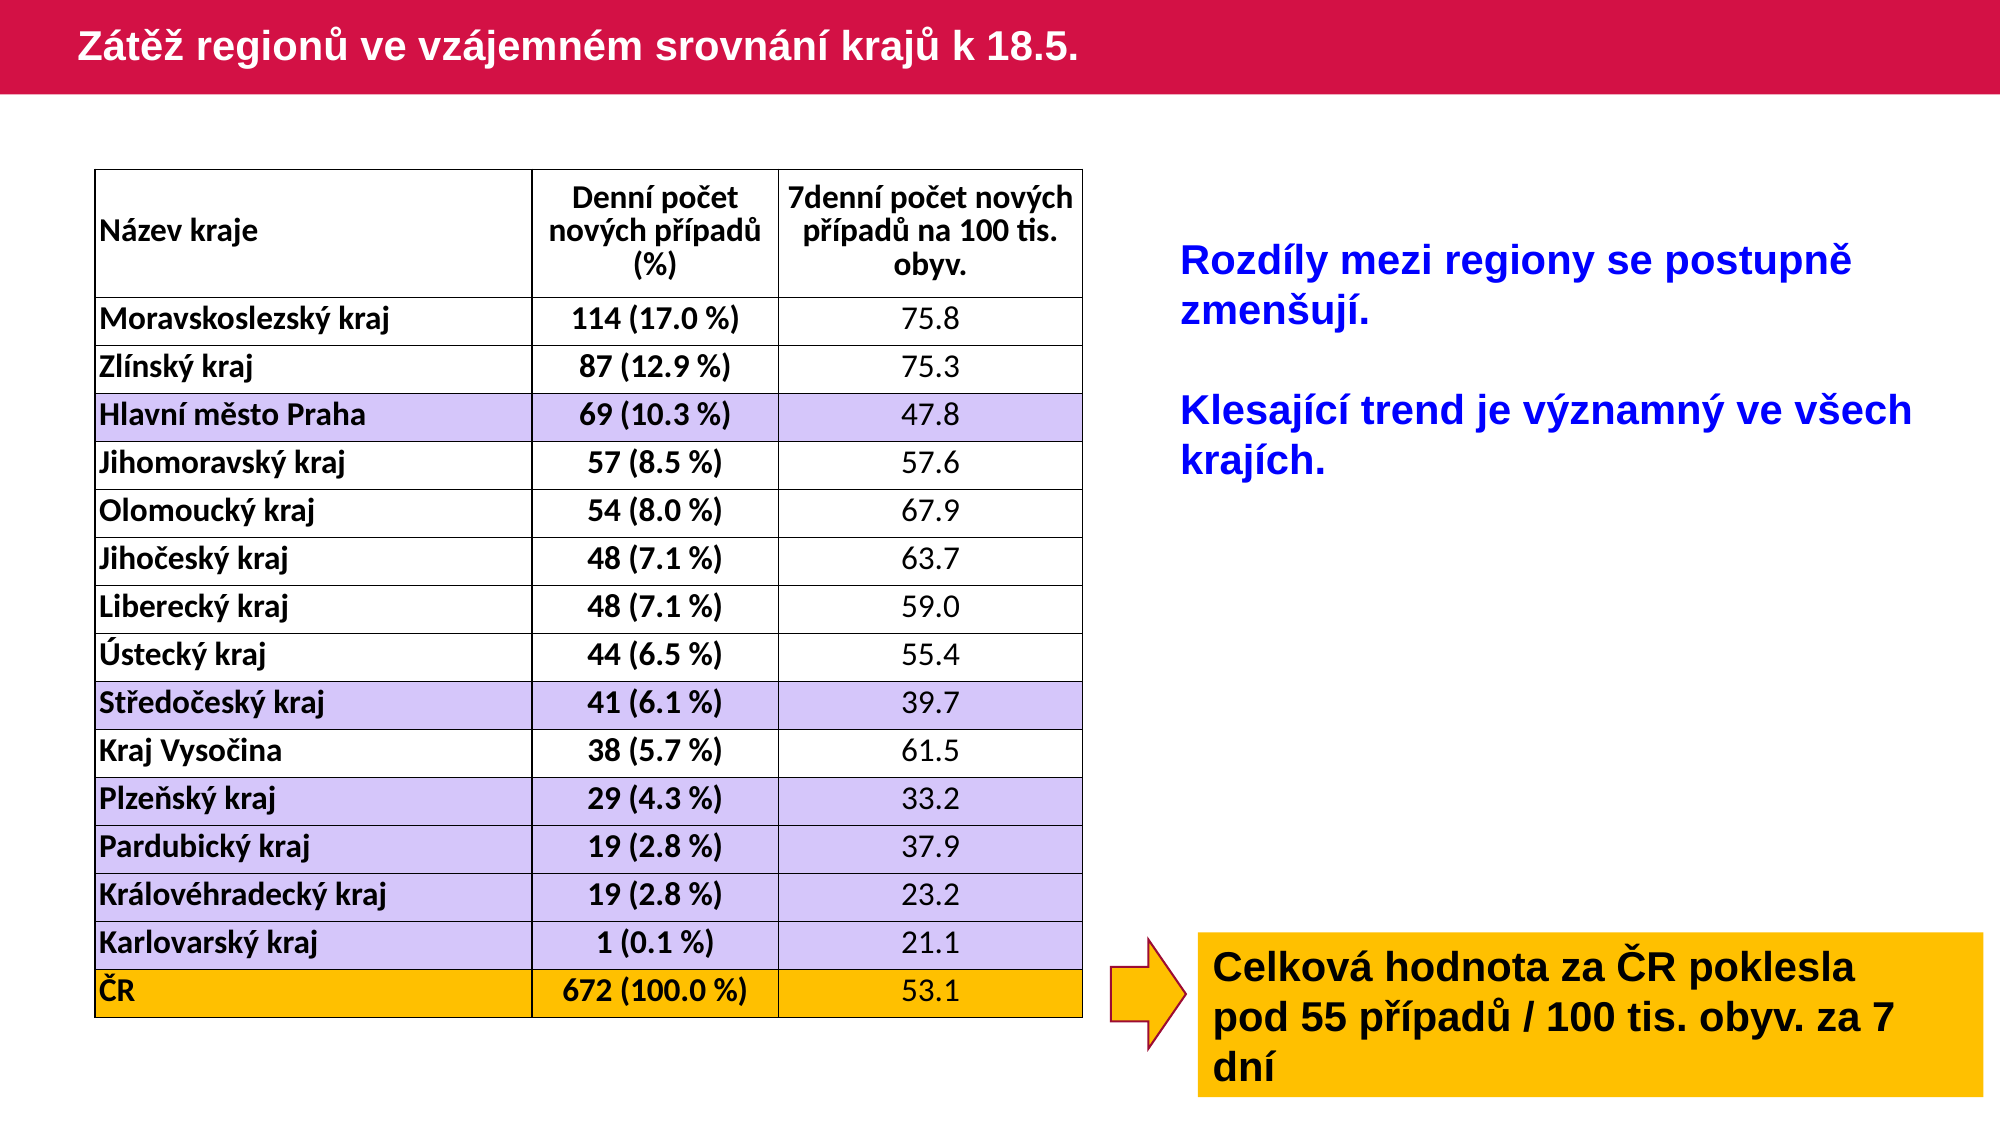

# Zátěž regionů ve vzájemném srovnání krajů k 18.5.
| Název kraje | Denní počet nových případů (%) | 7denní počet nových případů na 100 tis. obyv. |
| --- | --- | --- |
| Moravskoslezský kraj | 114 (17.0 %) | 75.8 |
| Zlínský kraj | 87 (12.9 %) | 75.3 |
| Hlavní město Praha | 69 (10.3 %) | 47.8 |
| Jihomoravský kraj | 57 (8.5 %) | 57.6 |
| Olomoucký kraj | 54 (8.0 %) | 67.9 |
| Jihočeský kraj | 48 (7.1 %) | 63.7 |
| Liberecký kraj | 48 (7.1 %) | 59.0 |
| Ústecký kraj | 44 (6.5 %) | 55.4 |
| Středočeský kraj | 41 (6.1 %) | 39.7 |
| Kraj Vysočina | 38 (5.7 %) | 61.5 |
| Plzeňský kraj | 29 (4.3 %) | 33.2 |
| Pardubický kraj | 19 (2.8 %) | 37.9 |
| Královéhradecký kraj | 19 (2.8 %) | 23.2 |
| Karlovarský kraj | 1 (0.1 %) | 21.1 |
| ČR | 672 (100.0 %) | 53.1 |
Rozdíly mezi regiony se postupně zmenšují.

Klesající trend je významný ve všech krajích.

Celková hodnota za ČR poklesla
pod 55 případů / 100 tis. obyv. za 7 dní